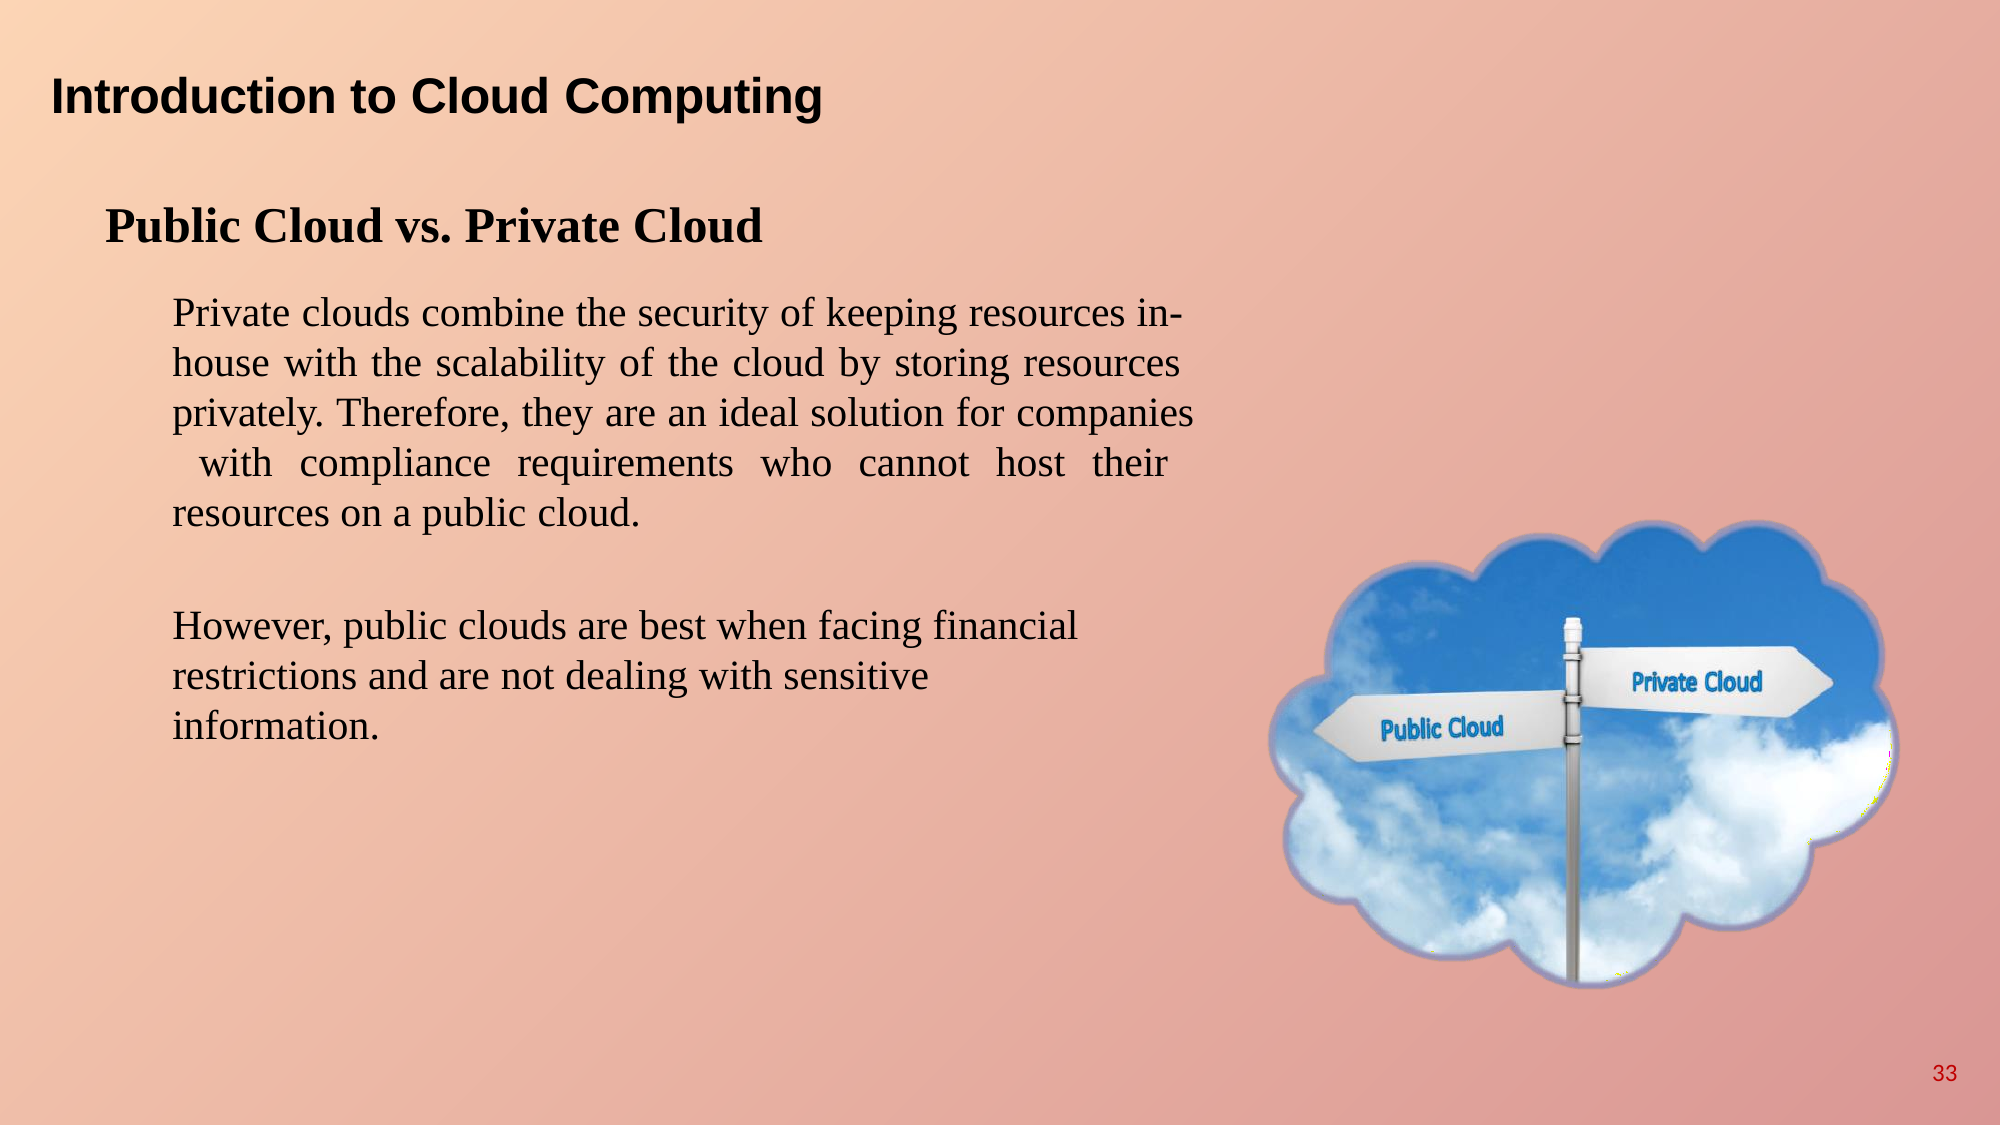

# Introduction to Cloud Computing
Public Cloud vs. Private Cloud
Private clouds combine the security of keeping resources in-  house with the scalability of the cloud by storing resources  privately. Therefore, they are an ideal solution for companies  with compliance requirements who cannot host their  resources on a public cloud.

However, public clouds are best when facing financial  restrictions and are not dealing with sensitive information.

33